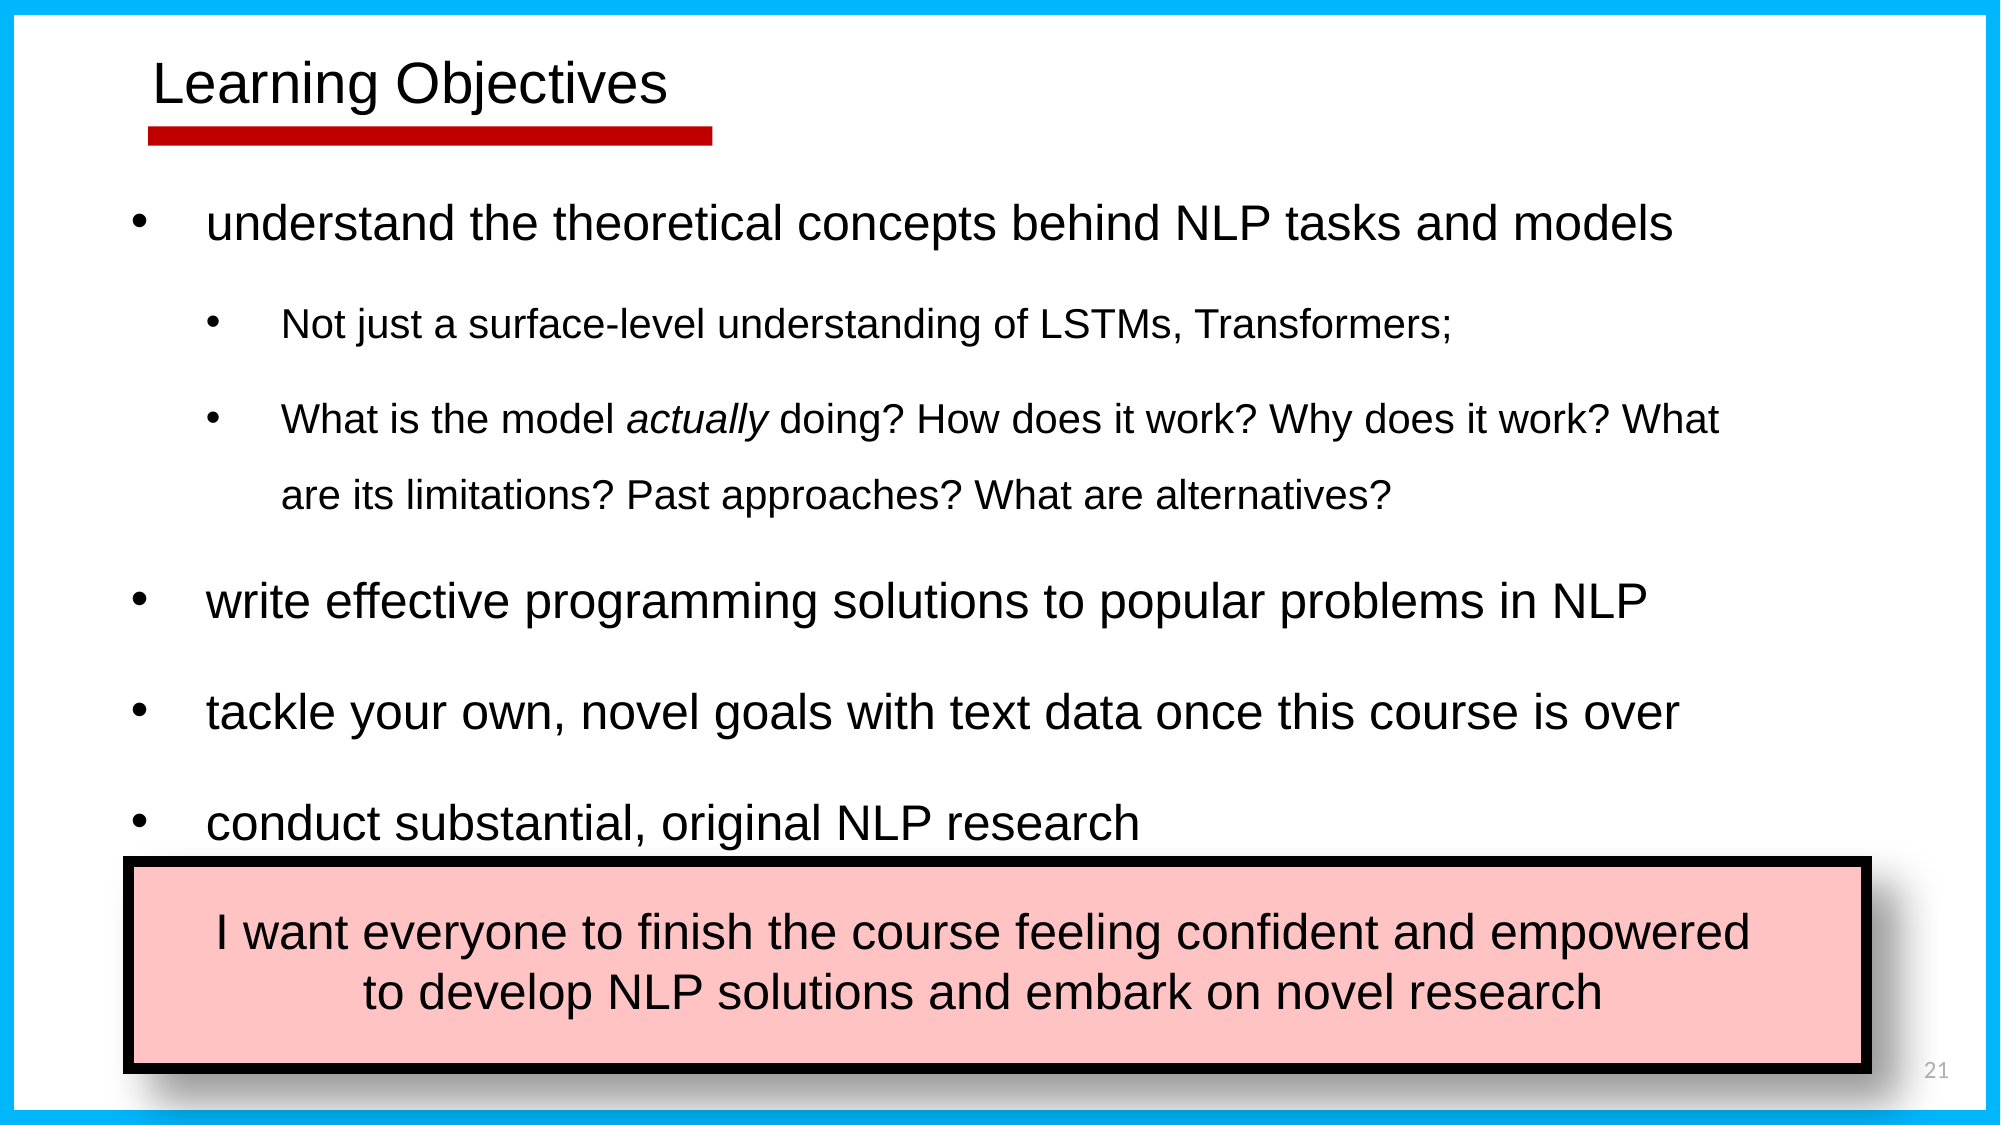

# Learning Objectives

understand the theoretical concepts behind NLP tasks and models
Not just a surface-level understanding of LSTMs, Transformers;
What is the model actually doing? How does it work? Why does it work? What are its limitations? Past approaches? What are alternatives?
write effective programming solutions to popular problems in NLP
tackle your own, novel goals with text data once this course is over
conduct substantial, original NLP research

I want everyone to finish the course feeling confident and empowered to develop NLP solutions and embark on novel research
21